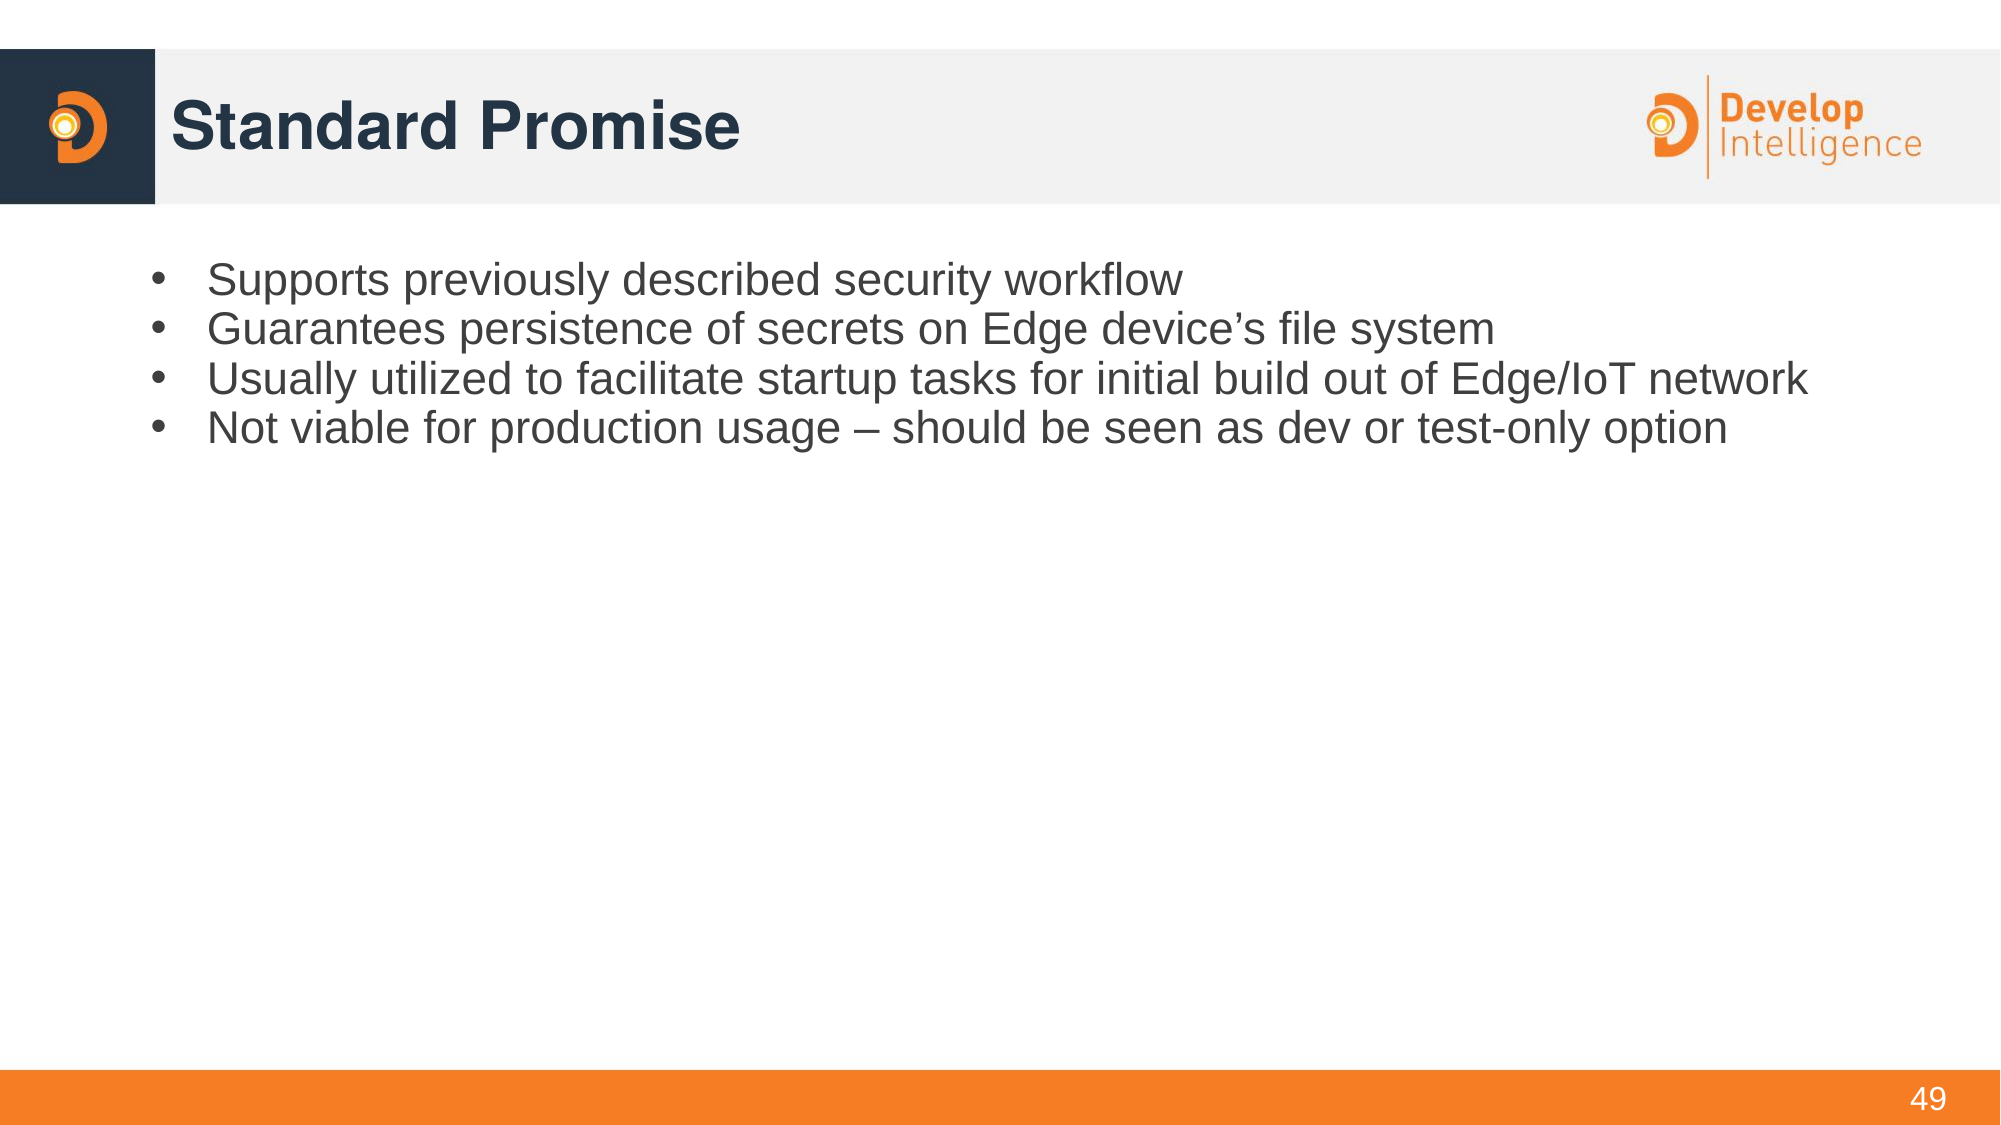

# Standard Promise
Supports previously described security workflow
Guarantees persistence of secrets on Edge device’s file system
Usually utilized to facilitate startup tasks for initial build out of Edge/IoT network
Not viable for production usage – should be seen as dev or test-only option

49